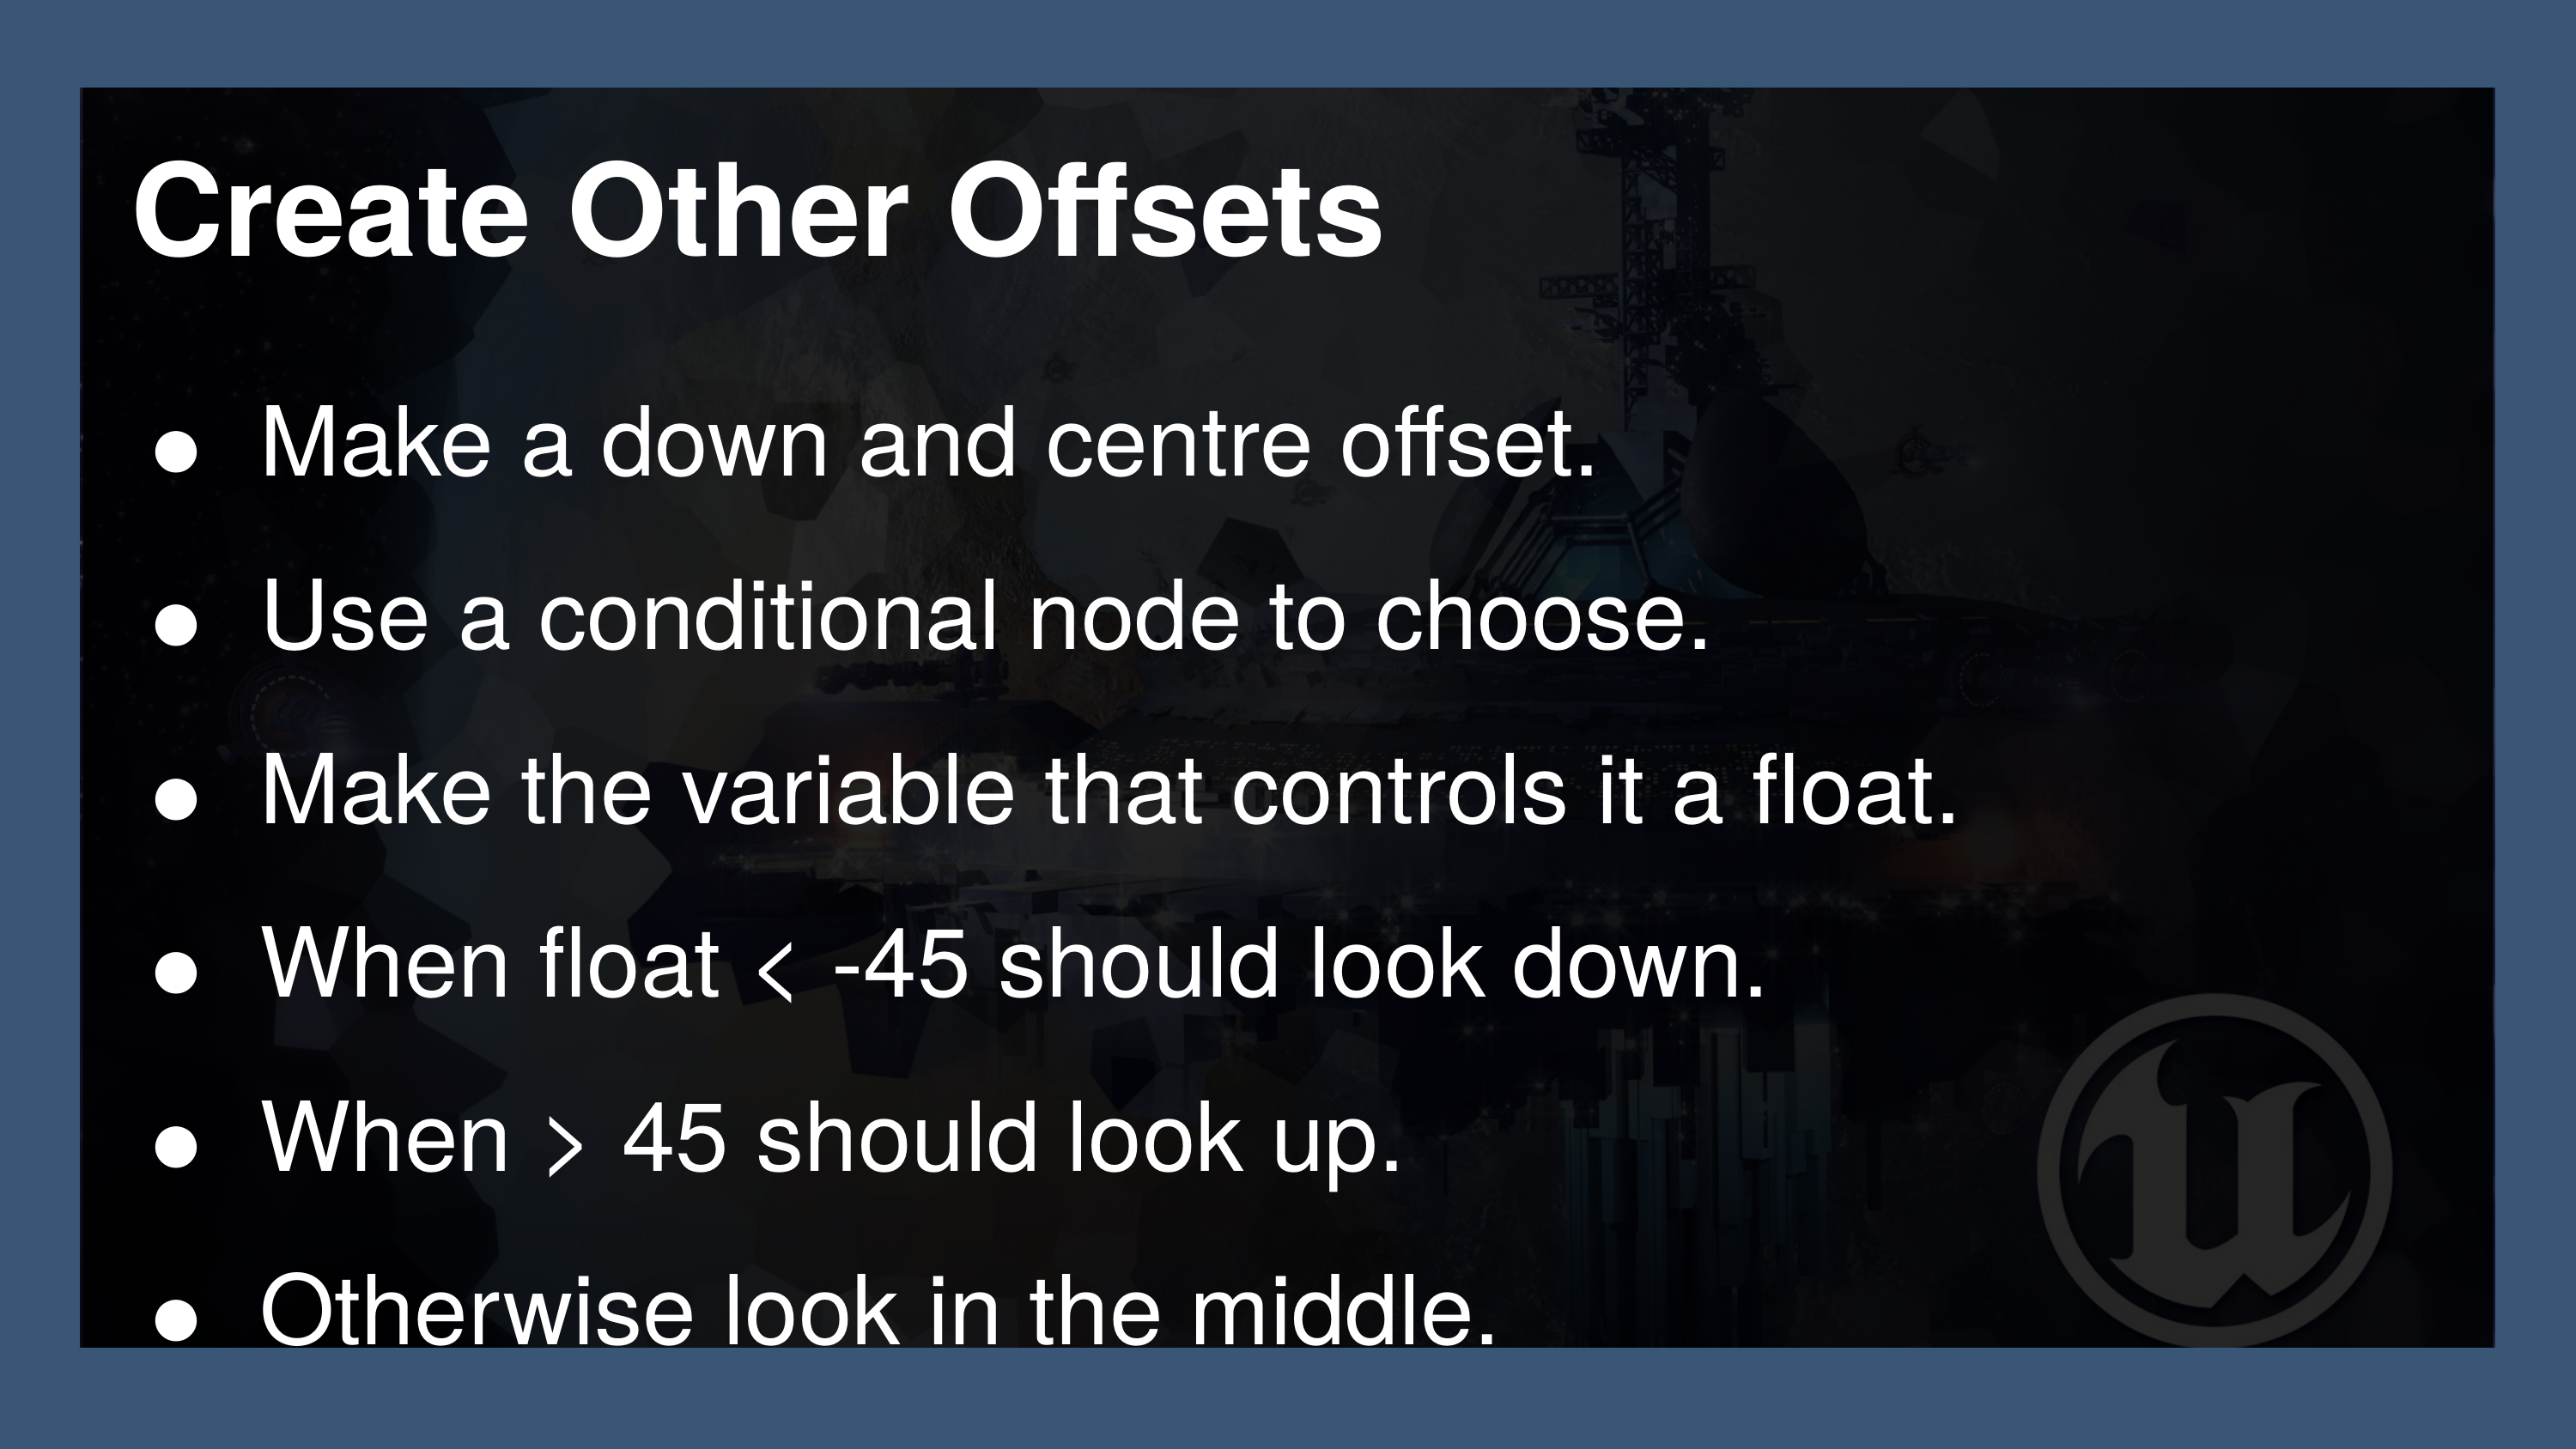

Create Other Offsets
Make a down and centre offset.
Use a conditional node to choose.
Make the variable that controls it a float.
When float < -45 should look down.
When > 45 should look up.
Otherwise look in the middle.